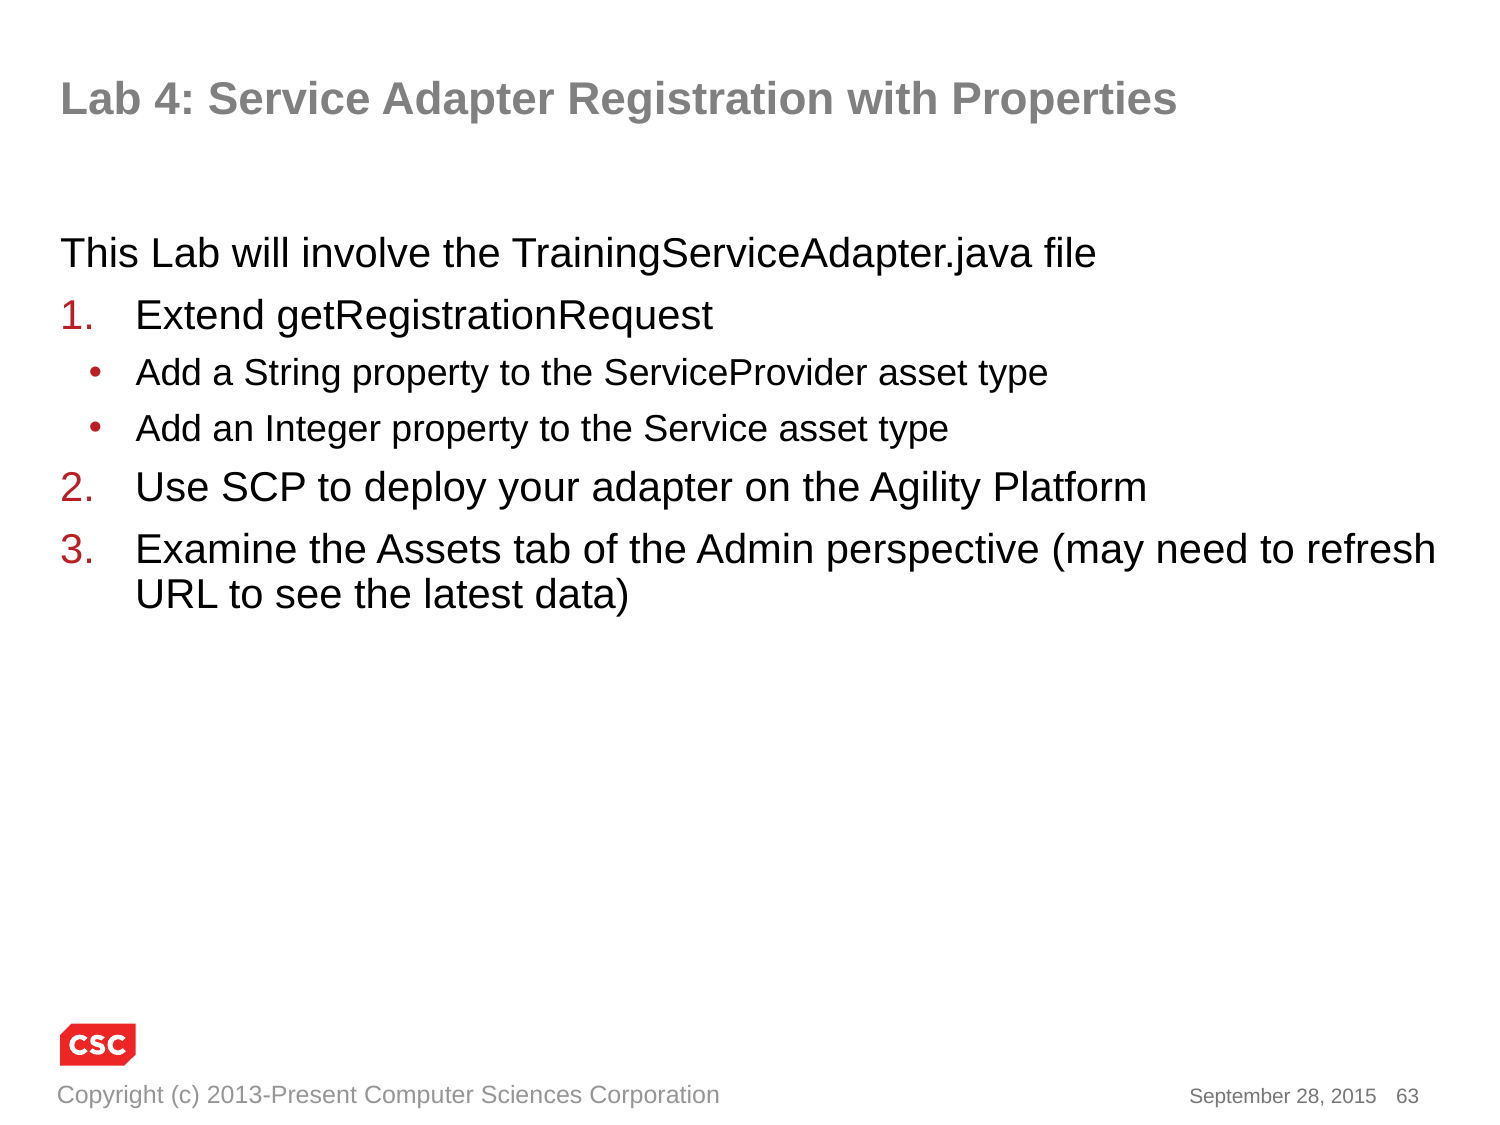

# Lab 4: Service Adapter Registration with Properties
This Lab will involve the TrainingServiceAdapter.java file
Extend getRegistrationRequest
Add a String property to the ServiceProvider asset type
Add an Integer property to the Service asset type
Use SCP to deploy your adapter on the Agility Platform
Examine the Assets tab of the Admin perspective (may need to refresh URL to see the latest data)